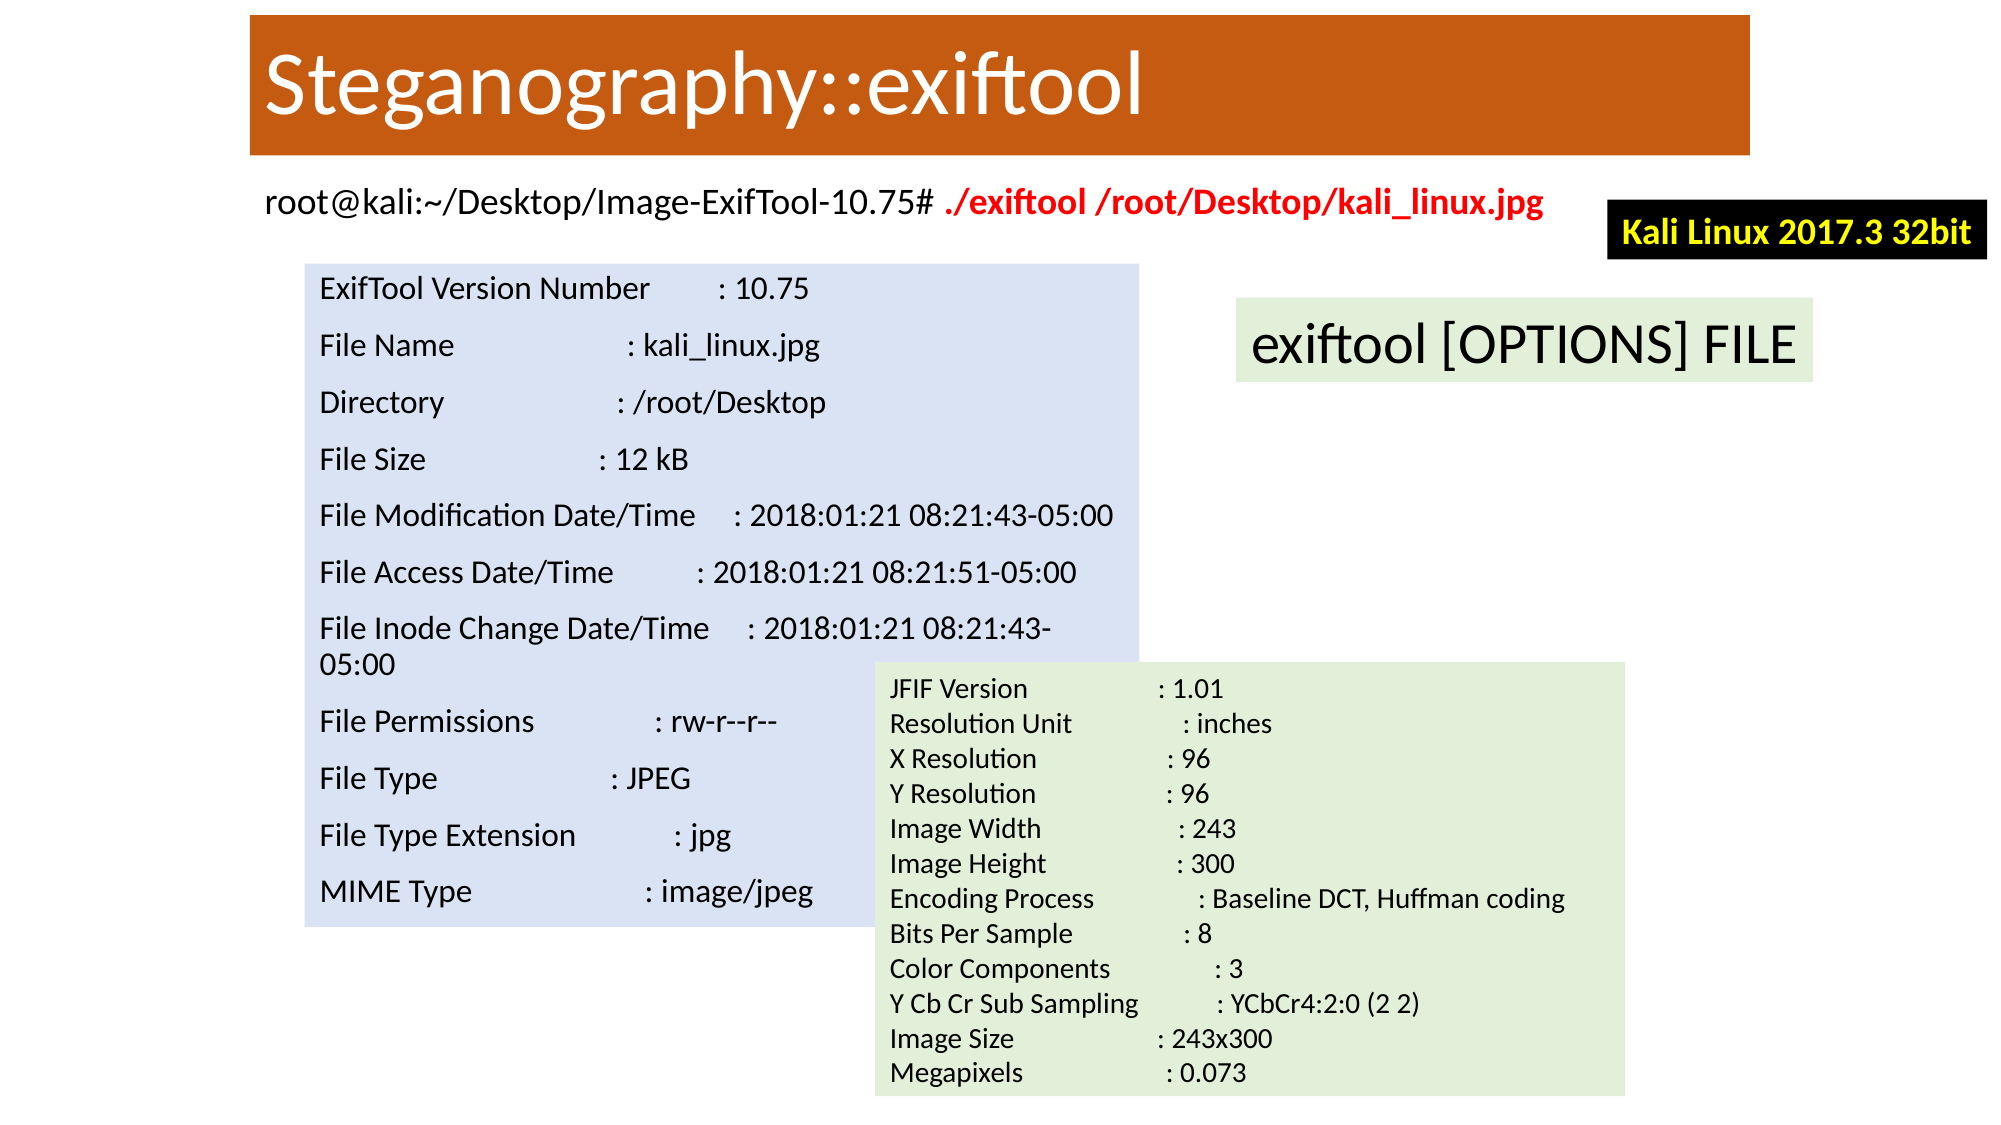

Steganography::exiftool
root@kali:~/Desktop/Image-ExifTool-10.75# ./exiftool /root/Desktop/kali_linux.jpg
Kali Linux 2017.3 32bit
ExifTool Version Number         : 10.75
File Name                       : kali_linux.jpg
Directory                       : /root/Desktop
File Size                       : 12 kB
File Modification Date/Time     : 2018:01:21 08:21:43-05:00
File Access Date/Time           : 2018:01:21 08:21:51-05:00
File Inode Change Date/Time     : 2018:01:21 08:21:43-05:00
File Permissions                : rw-r--r--
File Type                       : JPEG
File Type Extension             : jpg
MIME Type                       : image/jpeg

exiftool [OPTIONS] FILE
JFIF Version                    : 1.01
Resolution Unit                 : inches
X Resolution                    : 96
Y Resolution                    : 96
Image Width                     : 243
Image Height                    : 300
Encoding Process                : Baseline DCT, Huffman coding
Bits Per Sample                 : 8
Color Components                : 3
Y Cb Cr Sub Sampling            : YCbCr4:2:0 (2 2)
Image Size                      : 243x300
Megapixels                      : 0.073